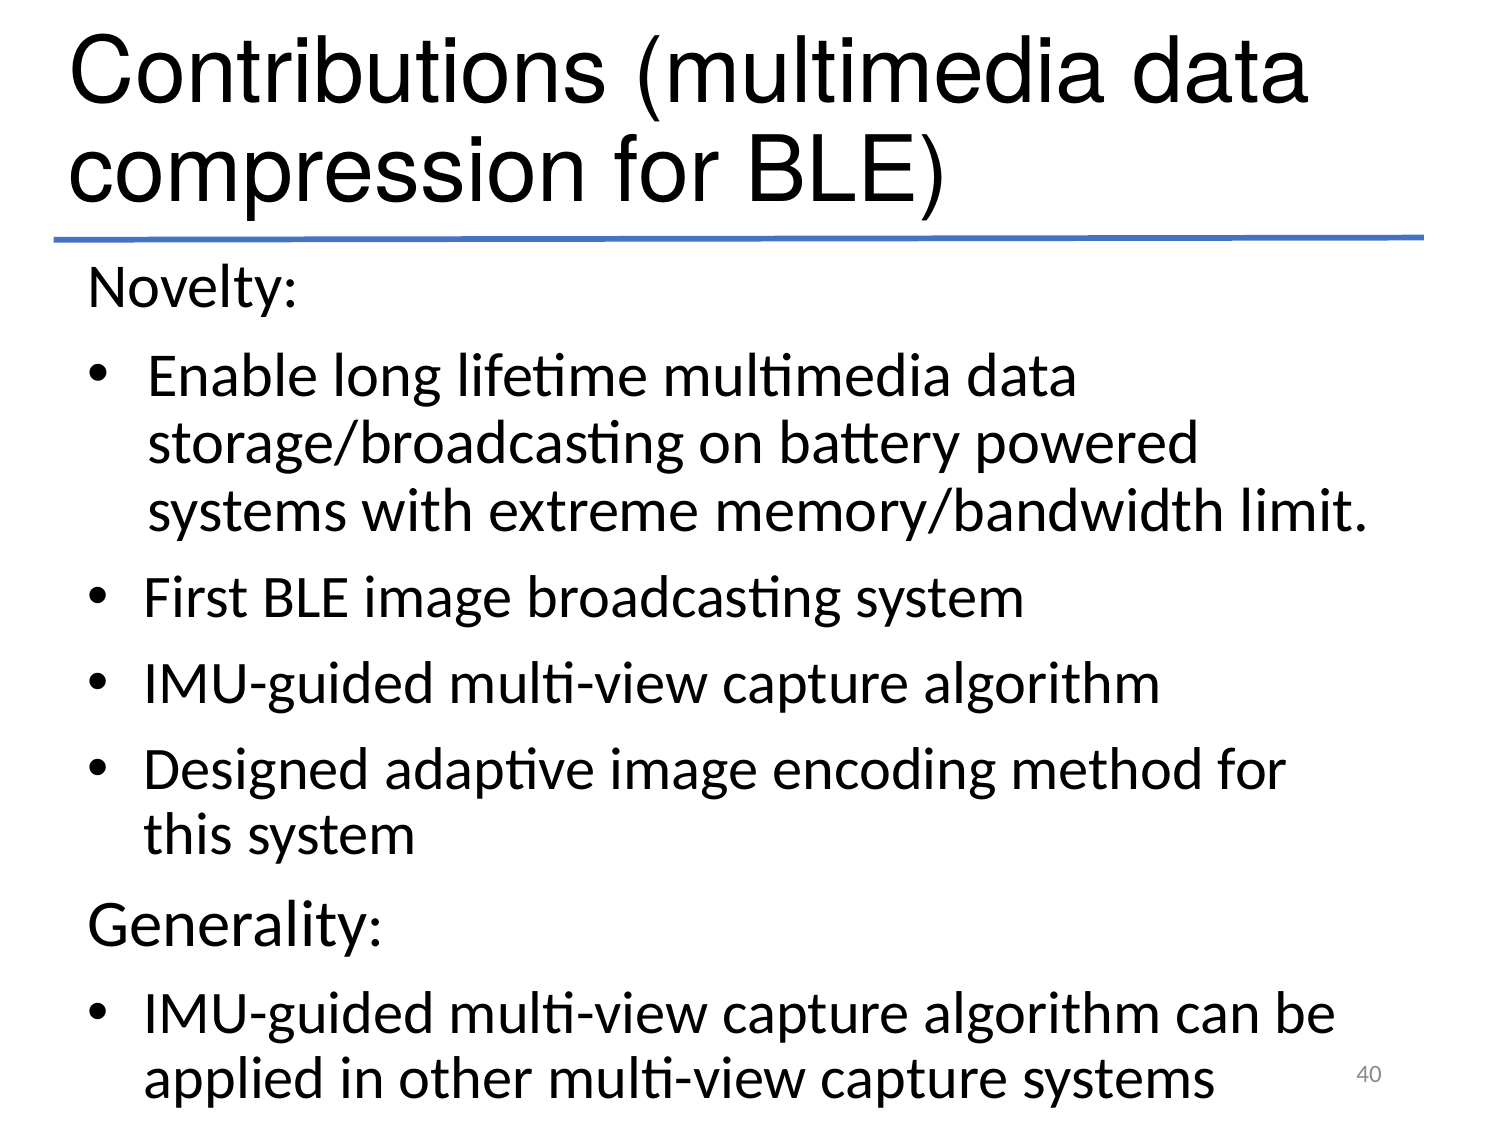

Contributions (multimedia data compression for BLE)
Novelty:
Enable long lifetime multimedia data storage/broadcasting on battery powered systems with extreme memory/bandwidth limit.
First BLE image broadcasting system
IMU-guided multi-view capture algorithm
Designed adaptive image encoding method for this system
Generality:
IMU-guided multi-view capture algorithm can be applied in other multi-view capture systems

40